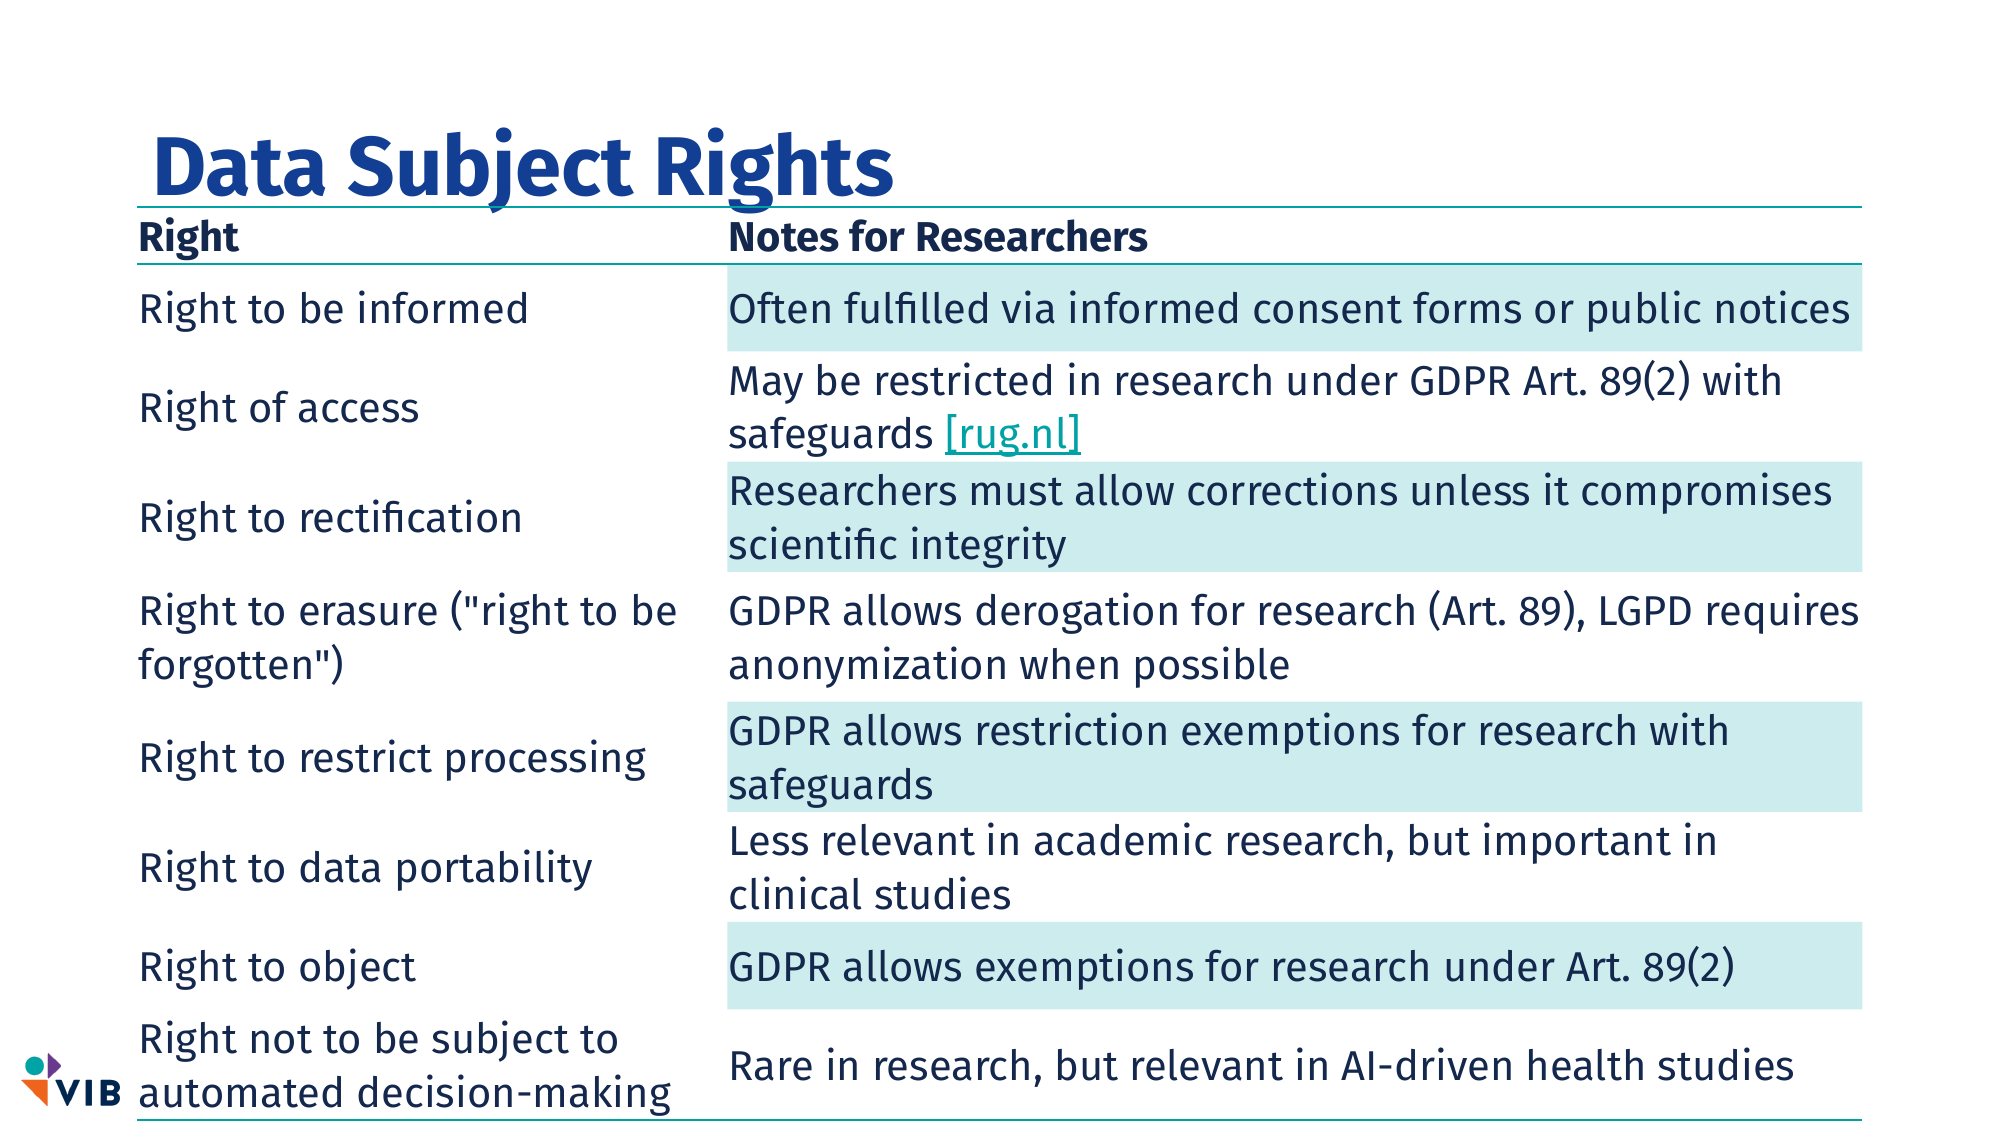

# Data Subject Rights
| Right | Notes for Researchers |
| --- | --- |
| Right to be informed | Often fulfilled via informed consent forms or public notices |
| Right of access | May be restricted in research under GDPR Art. 89(2) with safeguards [rug.nl] |
| Right to rectification | Researchers must allow corrections unless it compromises scientific integrity |
| Right to erasure ("right to be forgotten") | GDPR allows derogation for research (Art. 89), LGPD requires anonymization when possible |
| Right to restrict processing | GDPR allows restriction exemptions for research with safeguards |
| Right to data portability | Less relevant in academic research, but important in clinical studies |
| Right to object | GDPR allows exemptions for research under Art. 89(2) |
| Right not to be subject to automated decision-making | Rare in research, but relevant in AI-driven health studies |